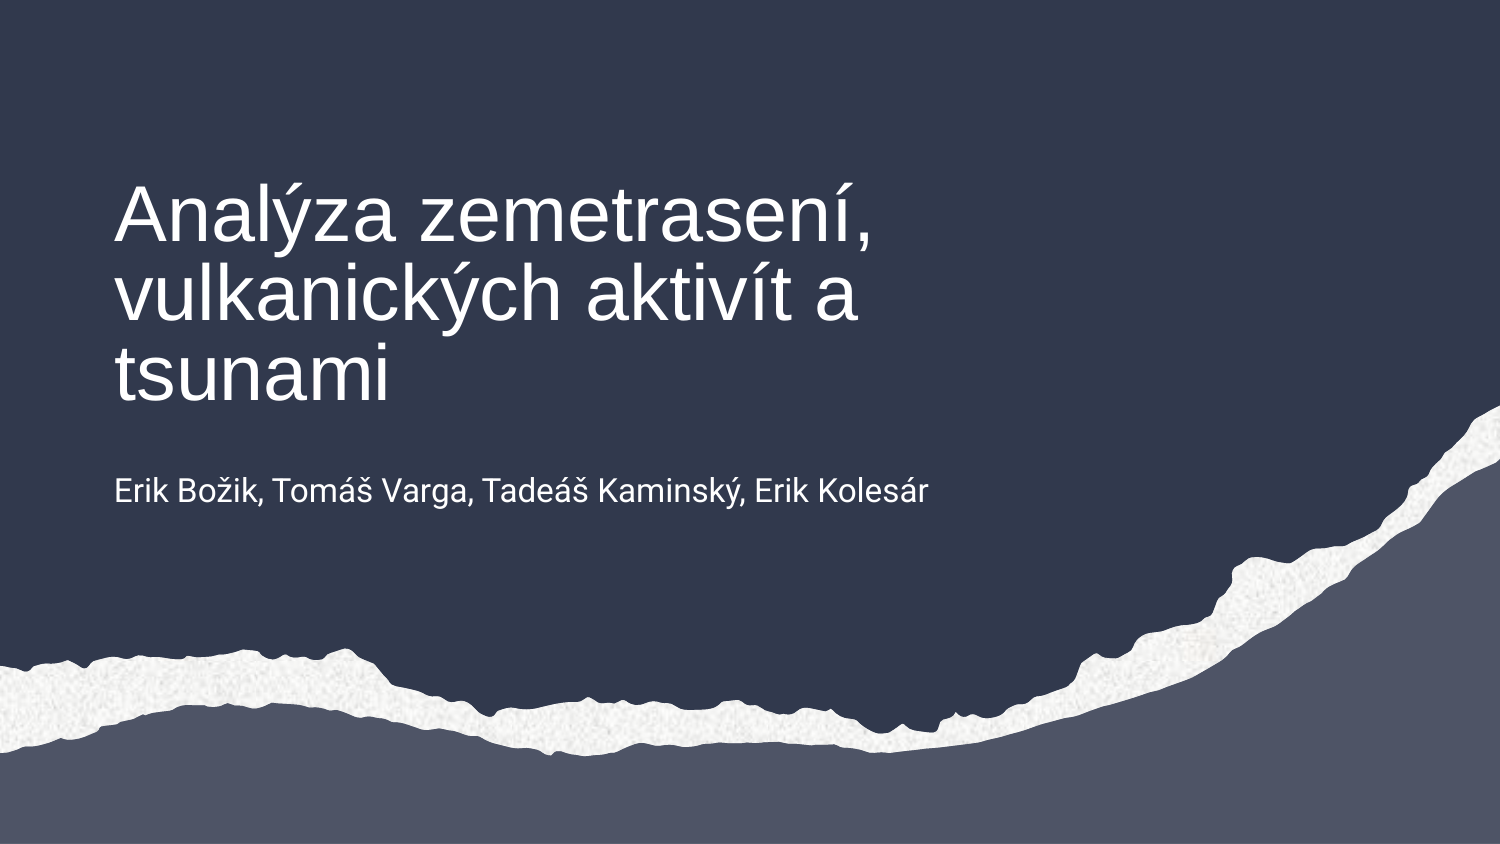

# Analýza zemetrasení, vulkanických aktivít a tsunami

Erik Božik, Tomáš Varga, Tadeáš Kaminský, Erik Kolesár